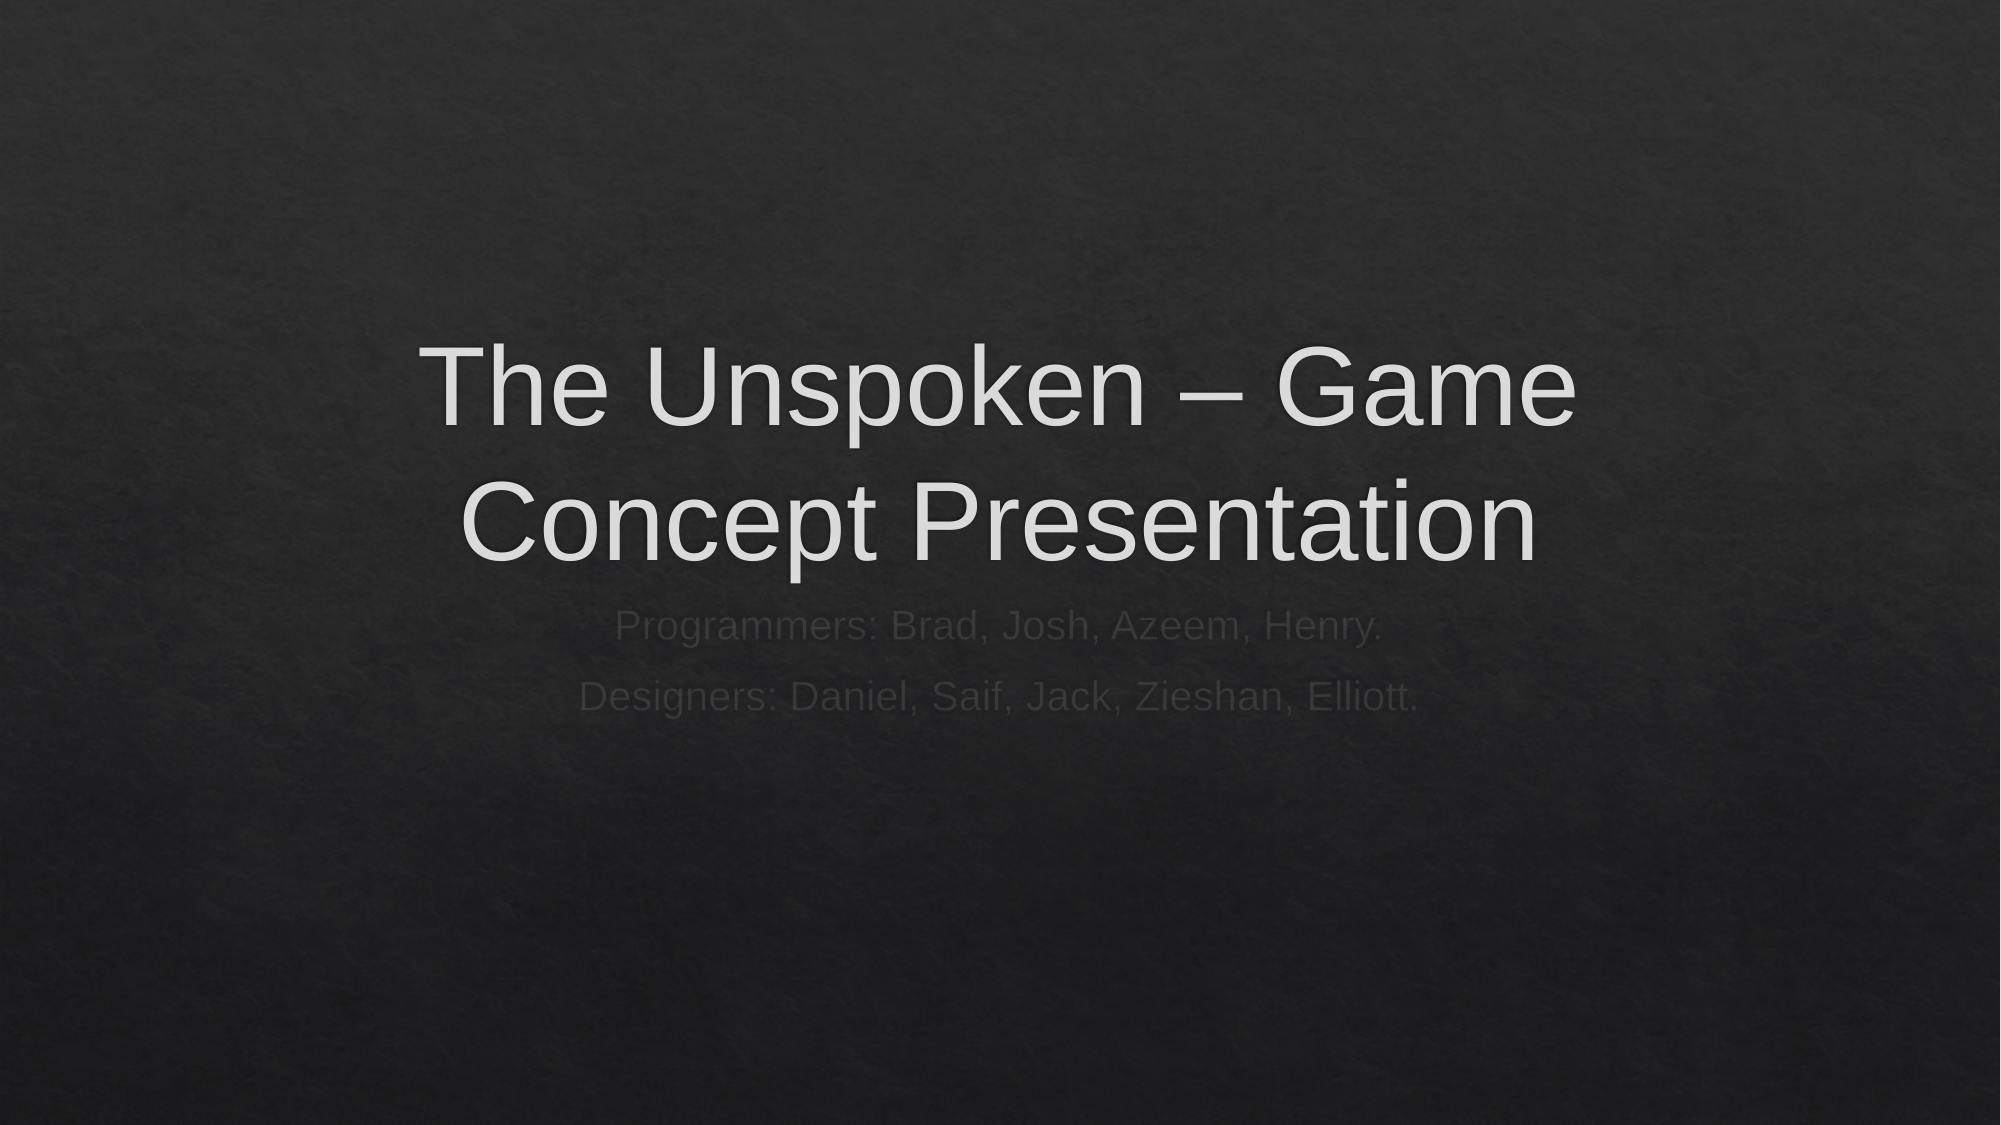

# The Unspoken – Game Concept Presentation
Programmers: Brad, Josh, Azeem, Henry.
Designers: Daniel, Saif, Jack, Zieshan, Elliott.